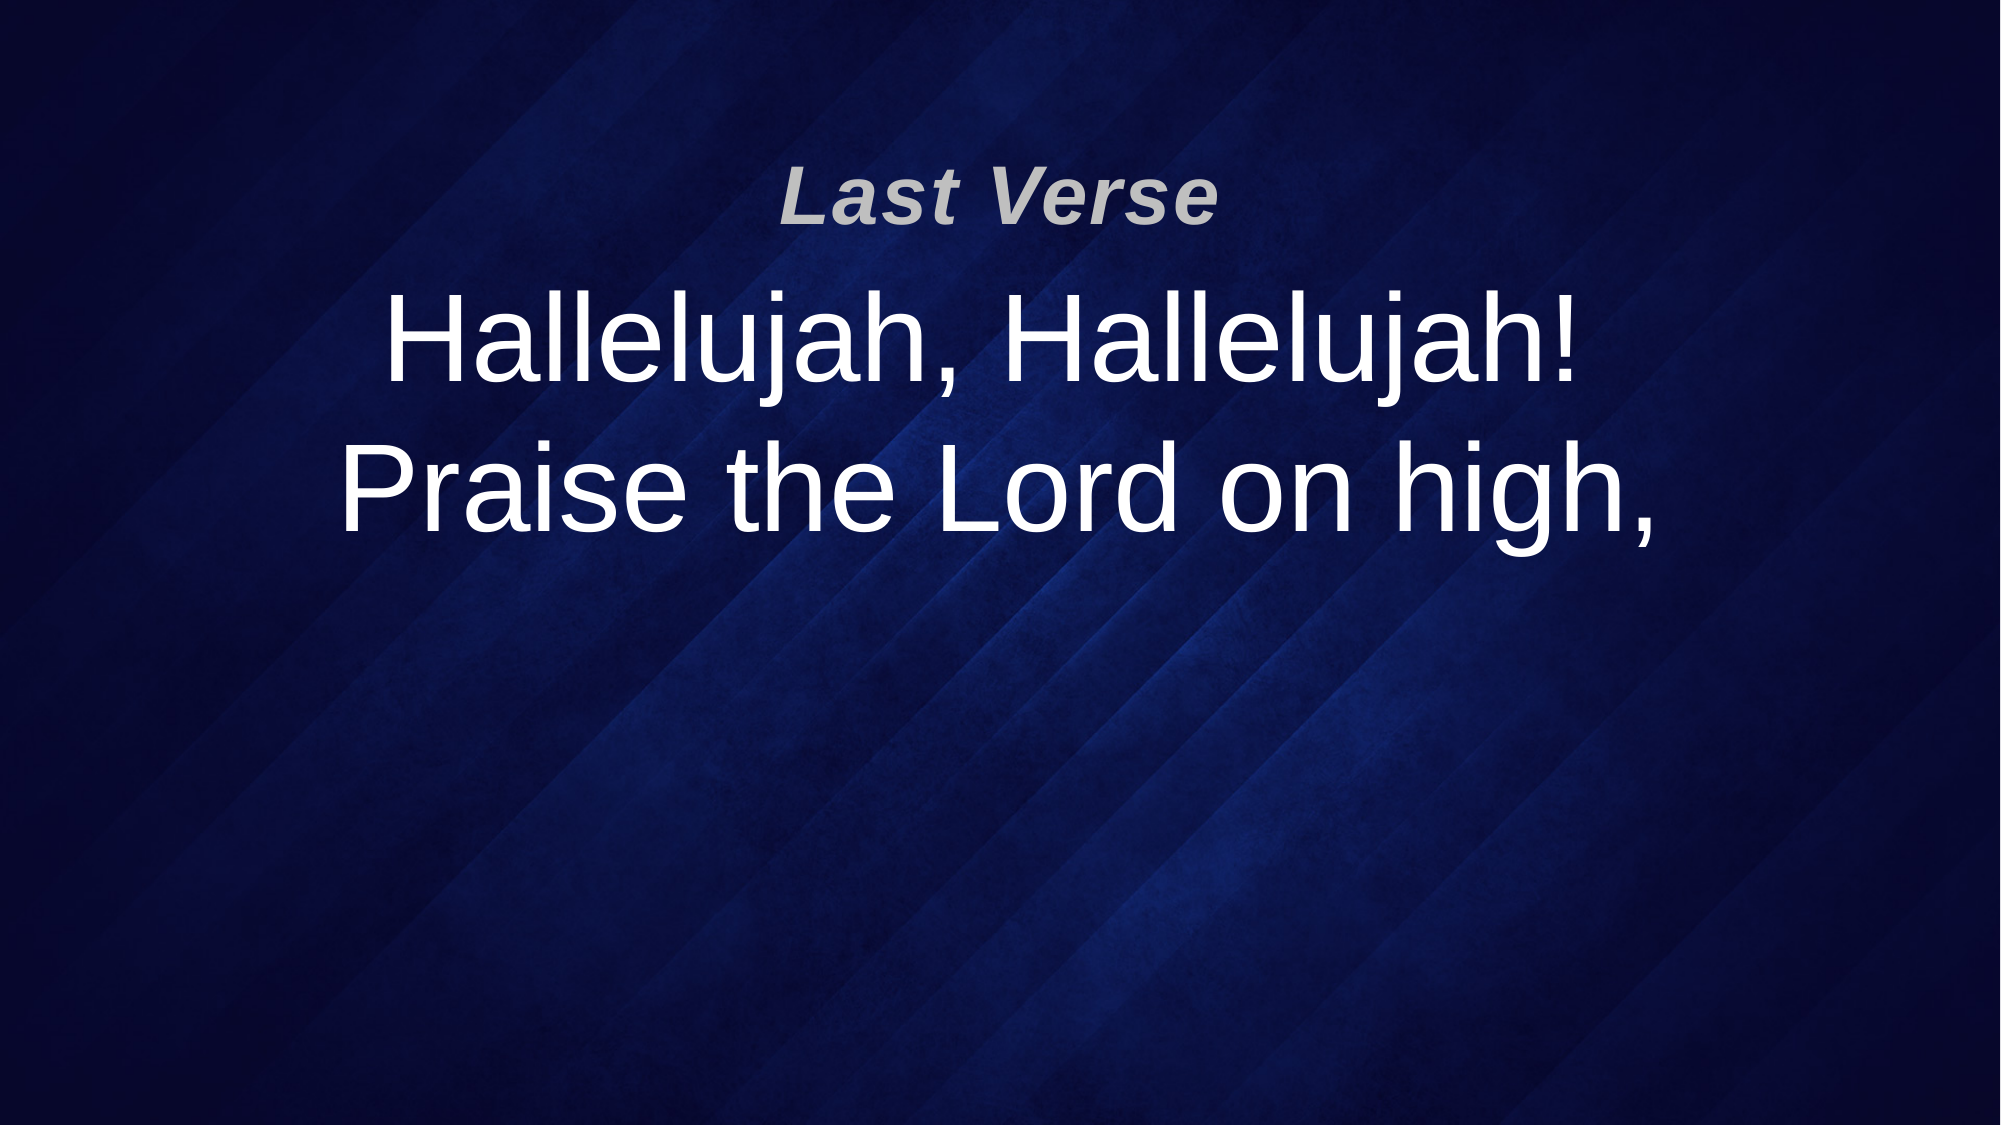

Last Verse
# Hallelujah, Hallelujah! Praise the Lord on high,